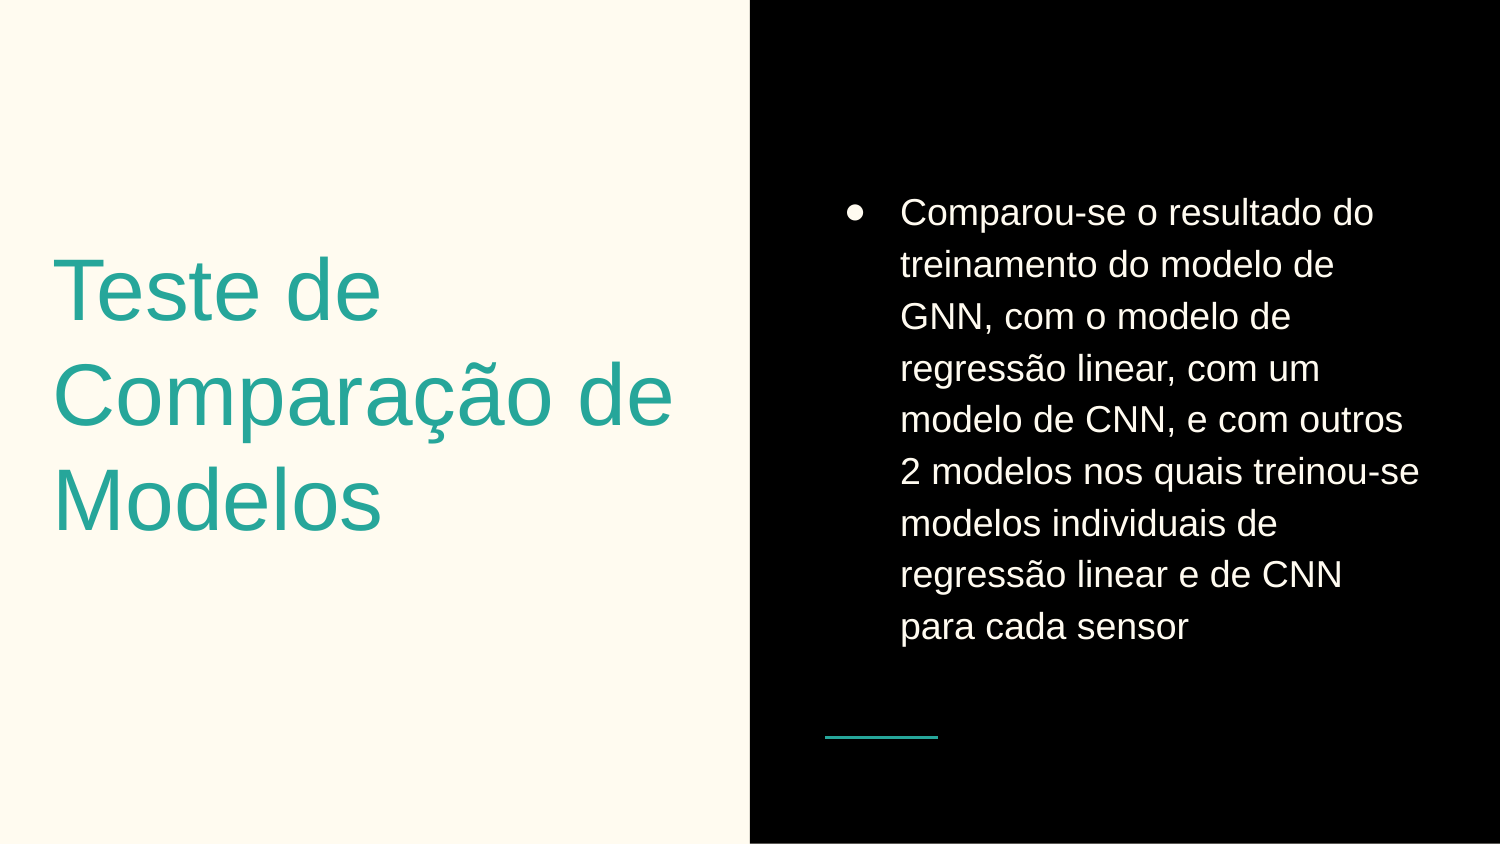

Comparou-se o resultado do treinamento do modelo de GNN, com o modelo de regressão linear, com um modelo de CNN, e com outros 2 modelos nos quais treinou-se modelos individuais de regressão linear e de CNN para cada sensor
# Teste de Comparação de Modelos